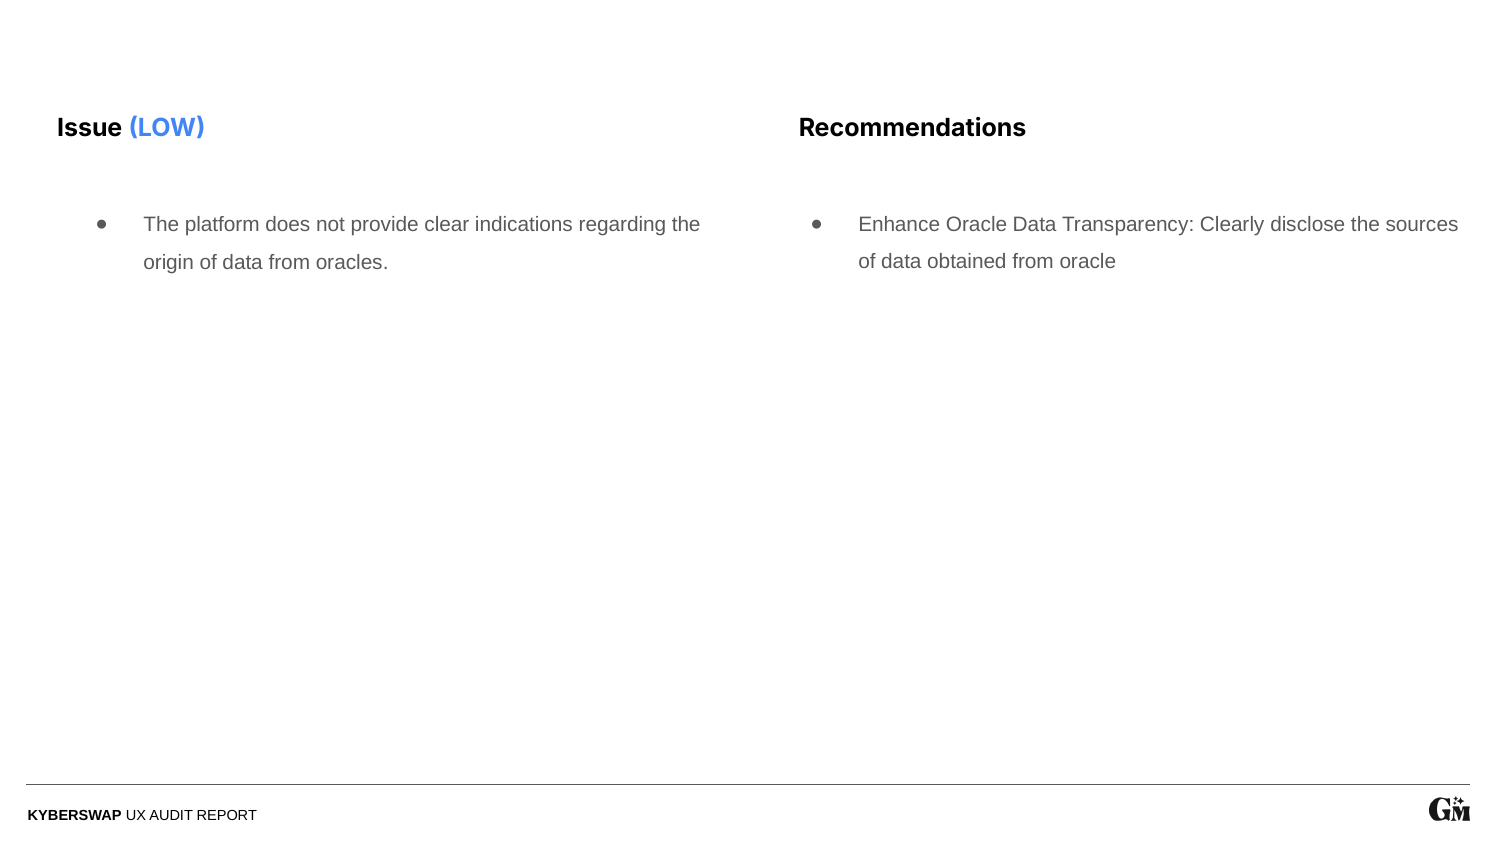

Recommendations
Issue (LOW)
Enhance Oracle Data Transparency: Clearly disclose the sources of data obtained from oracle
The platform does not provide clear indications regarding the origin of data from oracles.